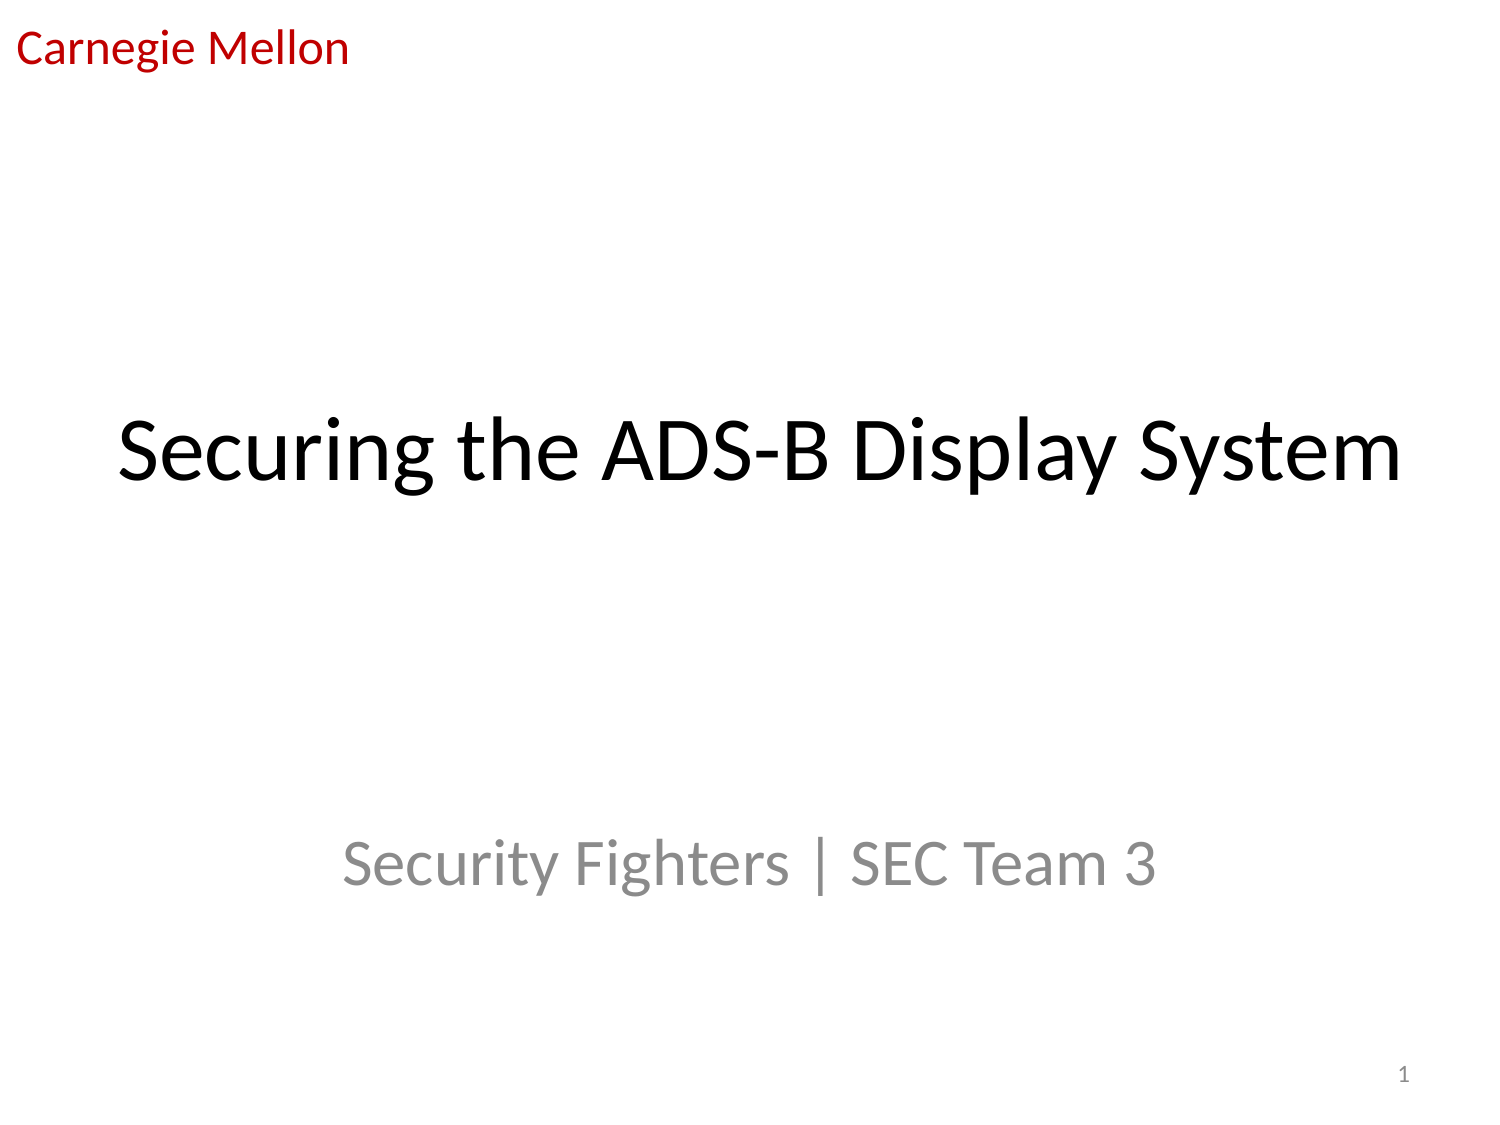

# Securing the ADS-B Display System
Security Fighters | SEC Team 3
1